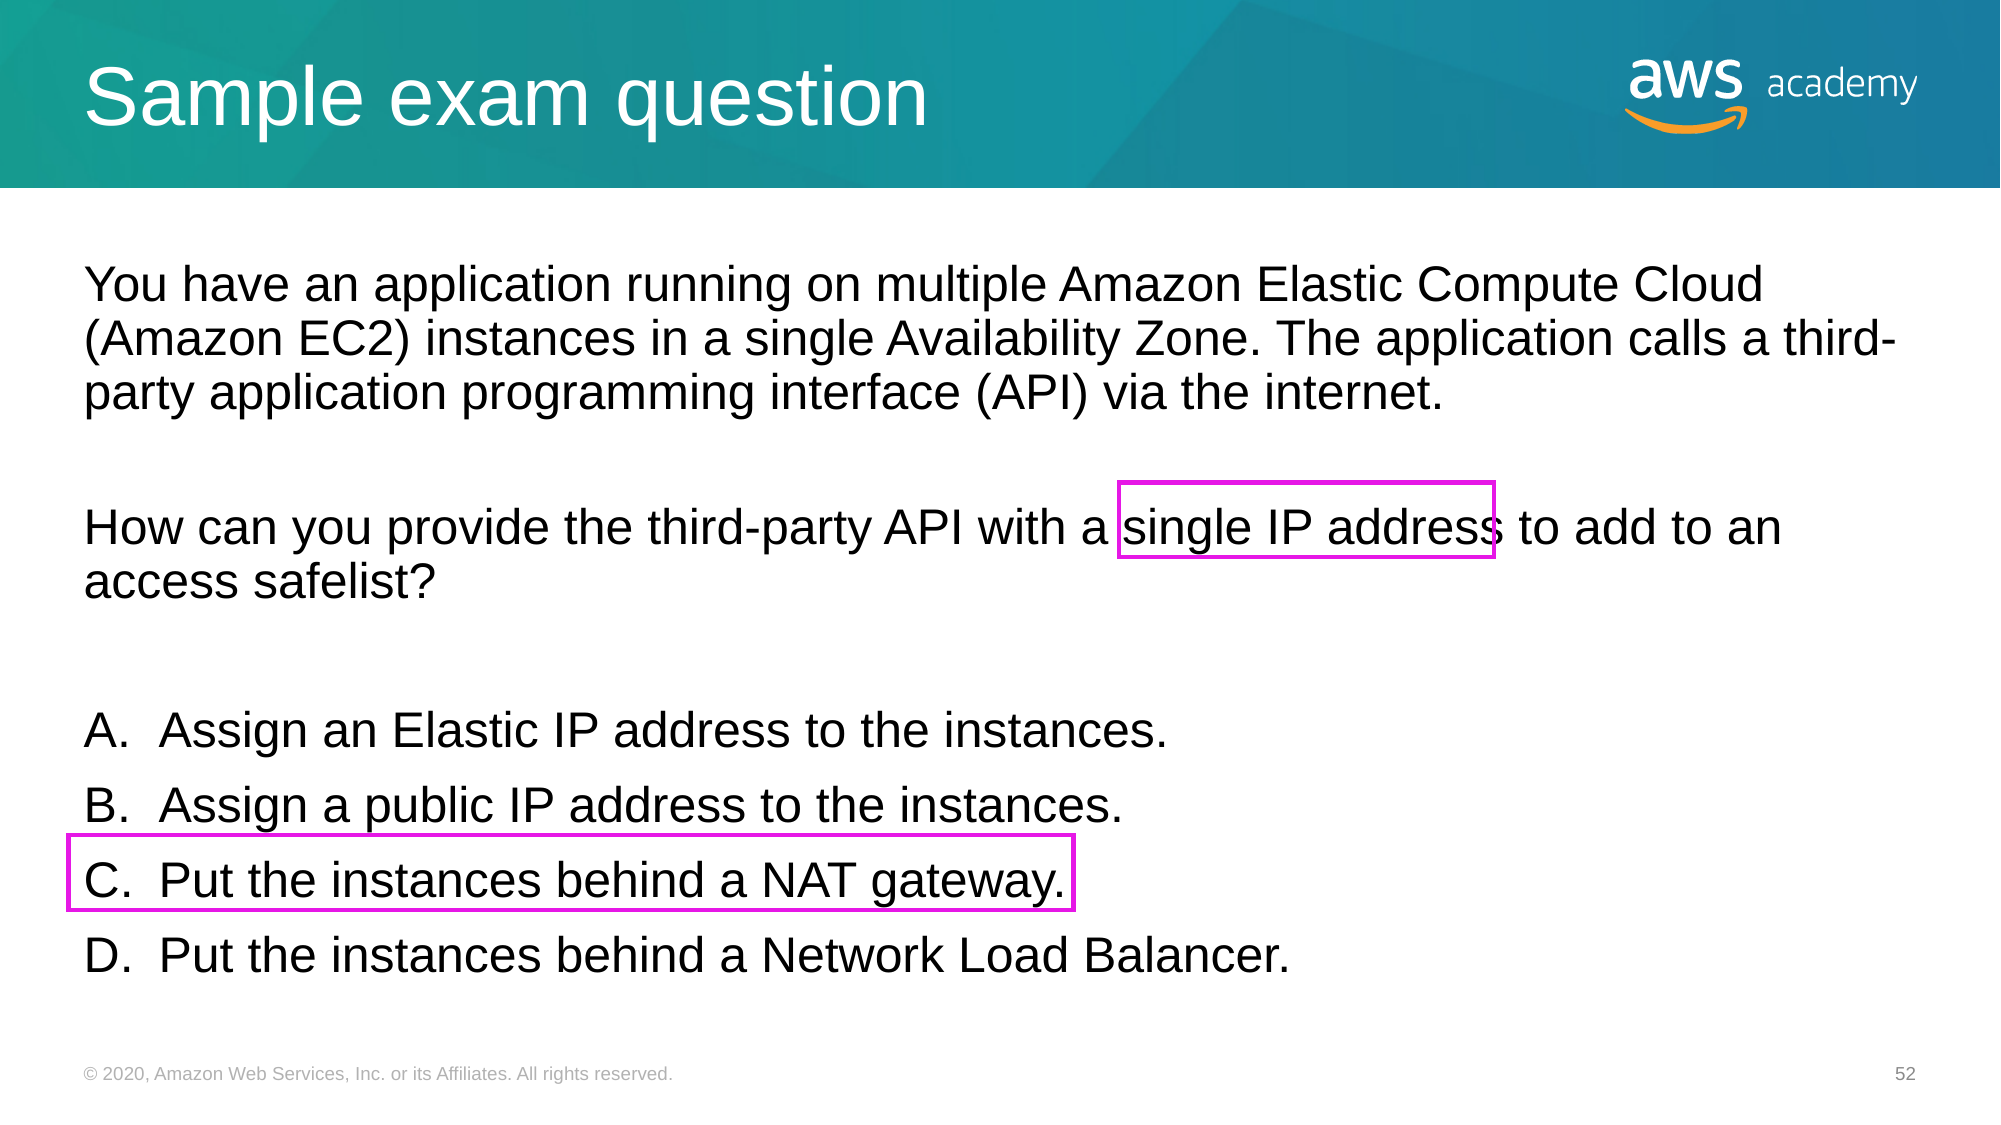

# Sample exam question
You have an application running on multiple Amazon Elastic Compute Cloud (Amazon EC2) instances in a single Availability Zone. The application calls a third-party application programming interface (API) via the internet.
How can you provide the third-party API with a single IP address to add to an access safelist?

Assign an Elastic IP address to the instances.
Assign a public IP address to the instances.
Put the instances behind a NAT gateway.
Put the instances behind a Network Load Balancer.

© 2020, Amazon Web Services, Inc. or its Affiliates. All rights reserved.
52